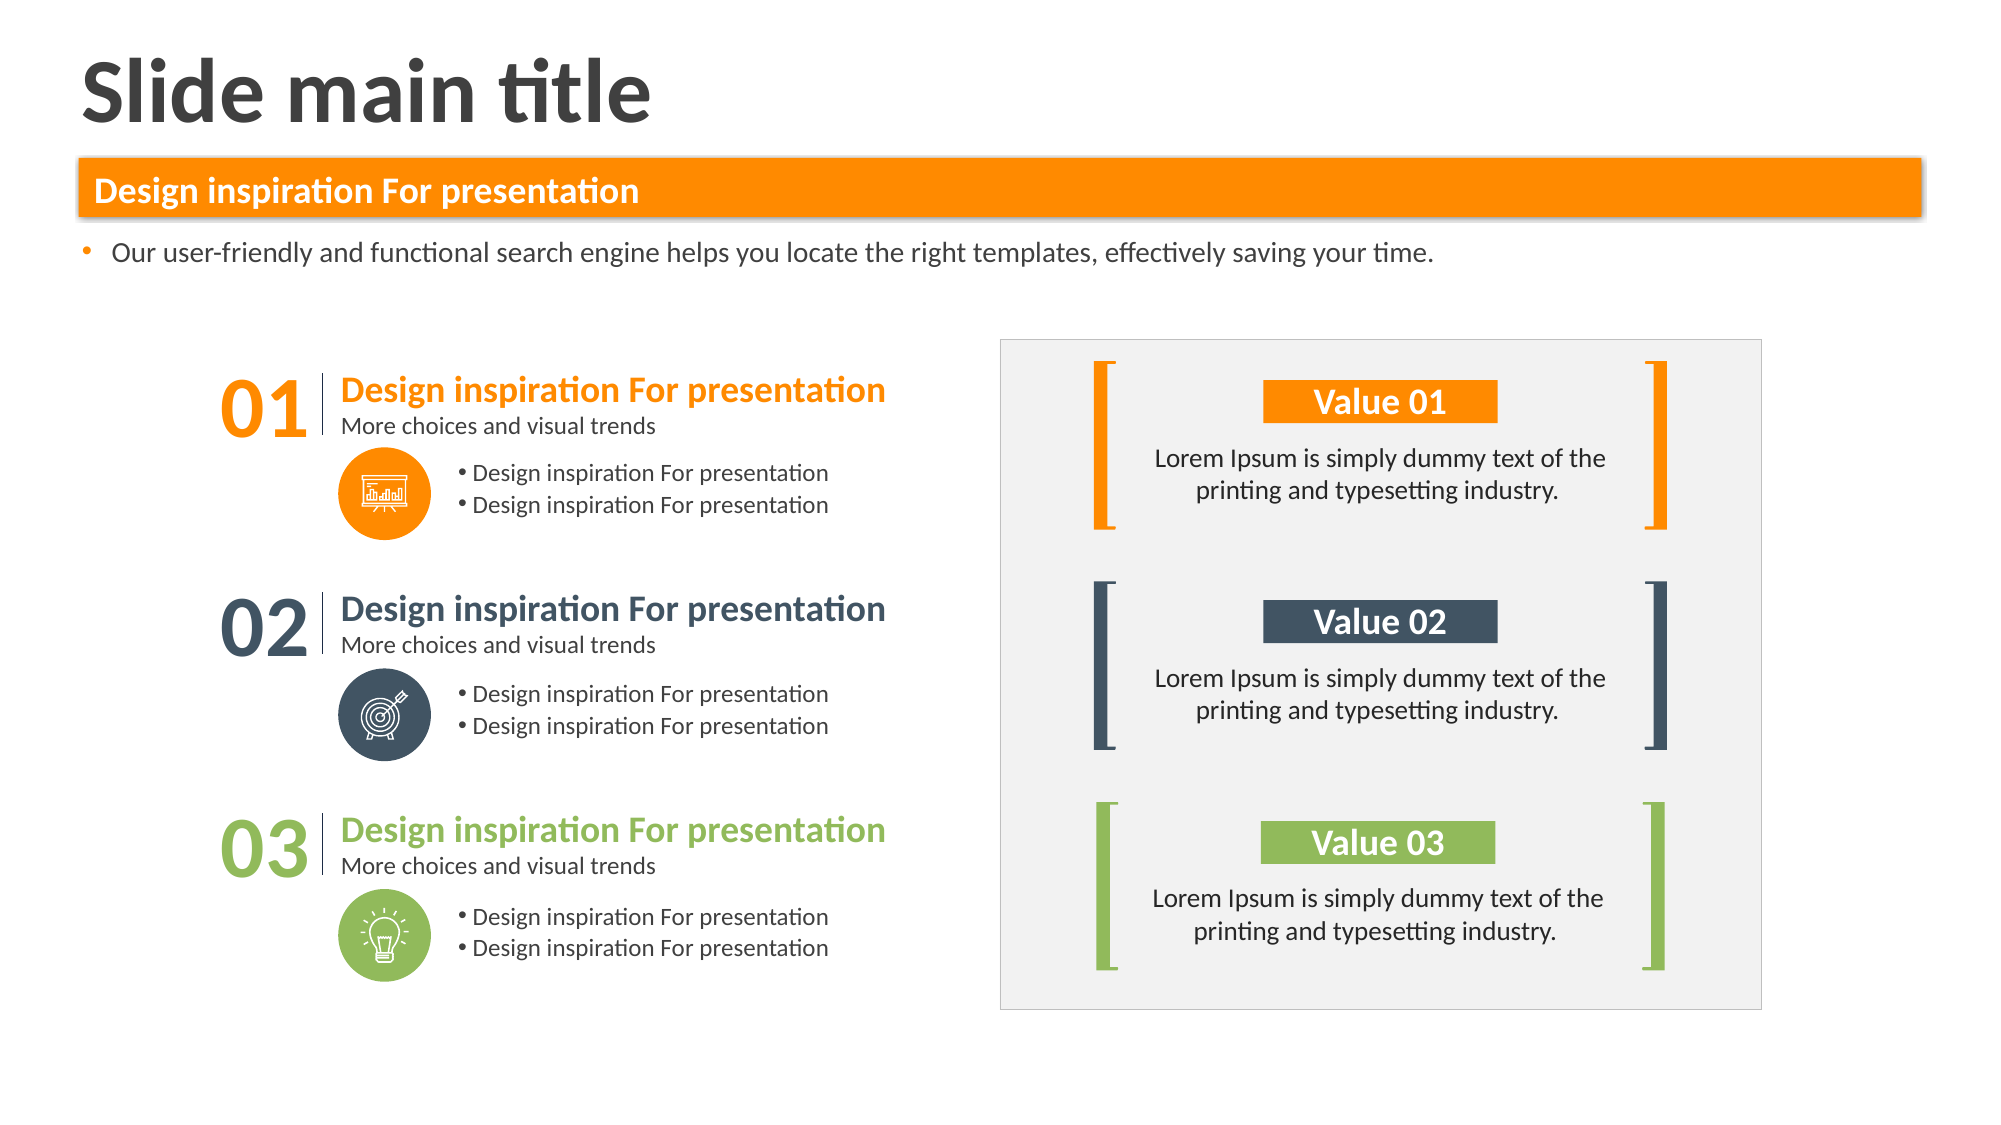

Slide main title

Design inspiration For presentation
Our user-friendly and functional search engine helps you locate the right templates, effectively saving your time.

01
Design inspiration For presentation
More choices and visual trends

Design inspiration For presentation
Design inspiration For presentation

Value 01

Lorem Ipsum is simply dummy text of the printing and typesetting industry.
02
Design inspiration For presentation
More choices and visual trends

Design inspiration For presentation
Design inspiration For presentation

Value 02

Lorem Ipsum is simply dummy text of the printing and typesetting industry.
03
Design inspiration For presentation
More choices and visual trends

Design inspiration For presentation
Design inspiration For presentation

Value 03

Lorem Ipsum is simply dummy text of the printing and typesetting industry.